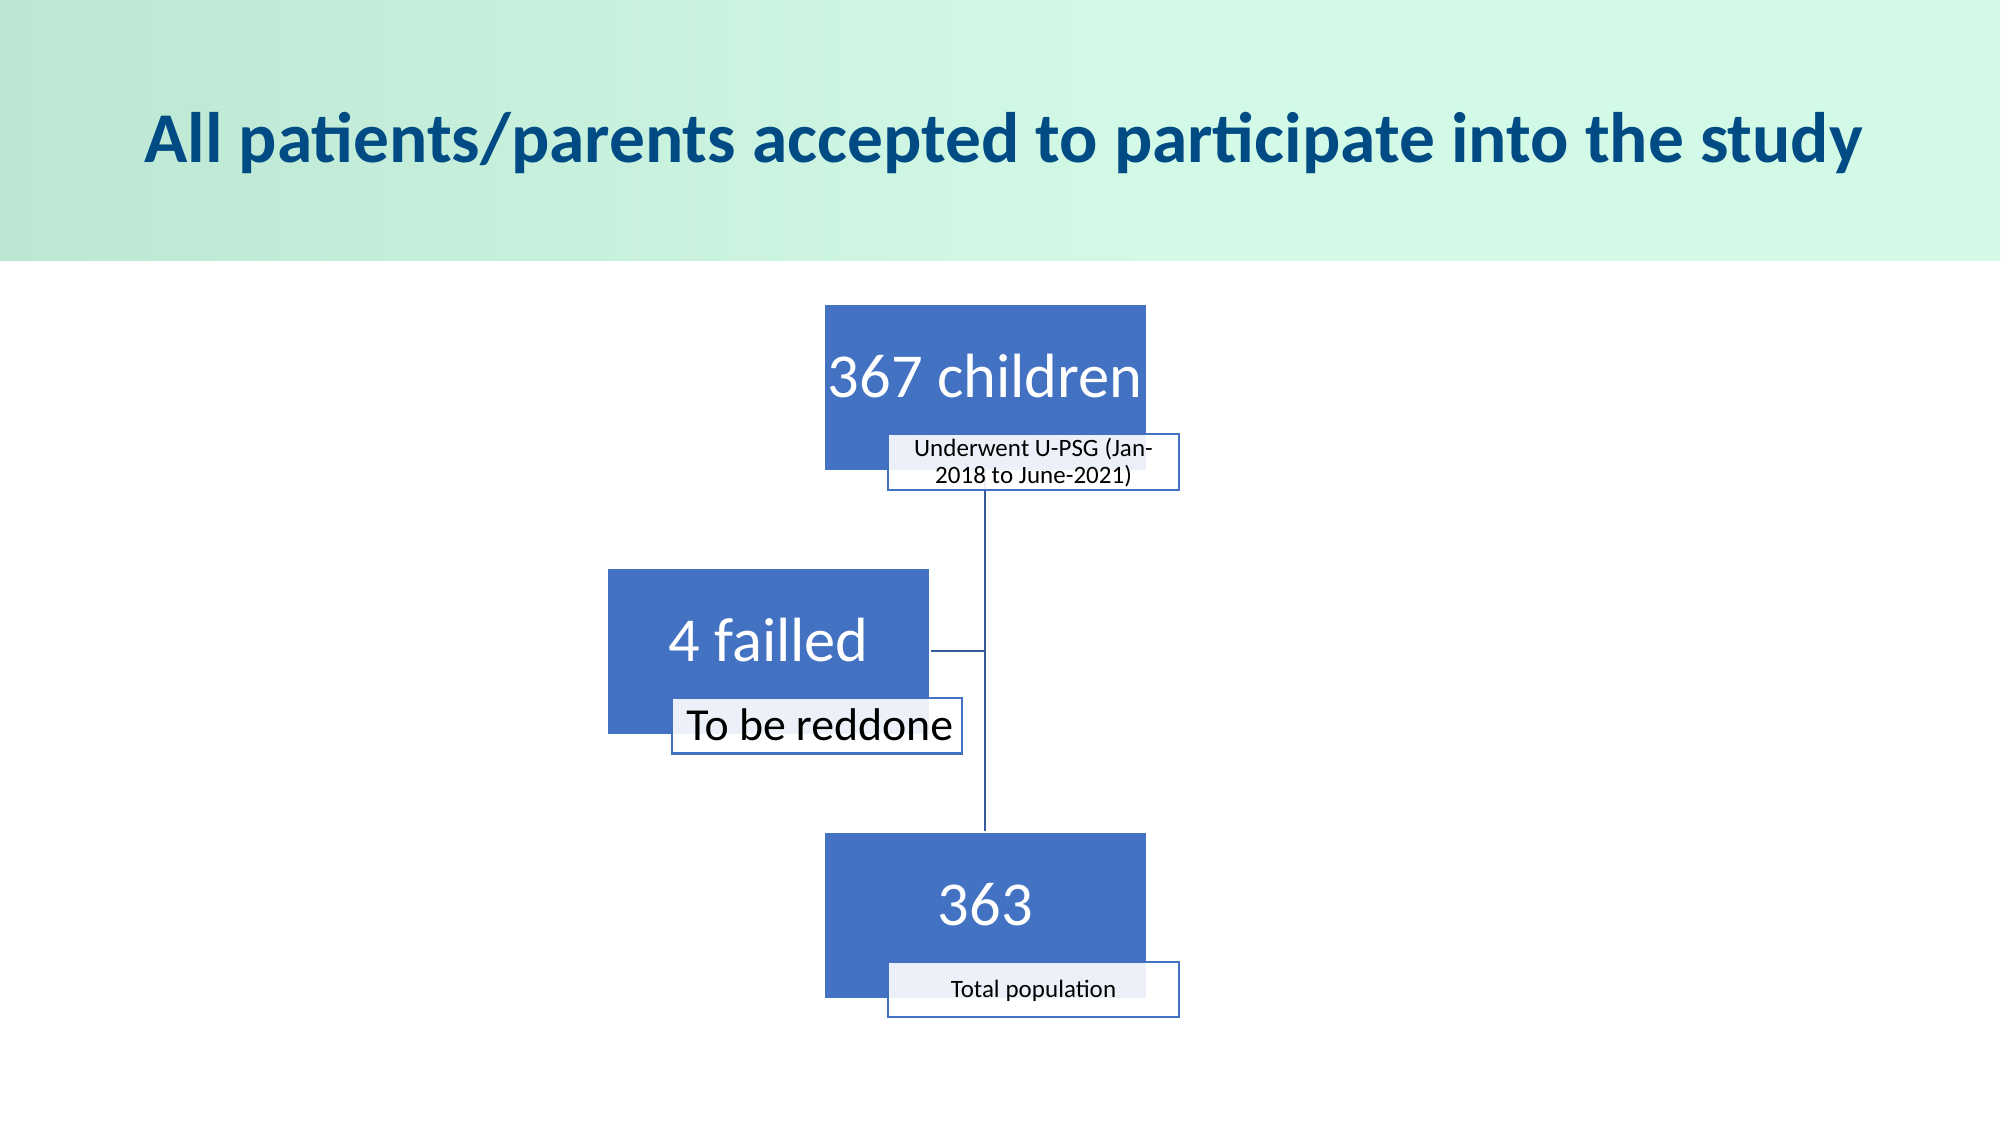

All patients/parents accepted to participate into the study
# Flow Chart of the study

367 children

Underwent U-PSG (Jan-2018 to June-2021)

4 failled

To be reddone

363
Total population